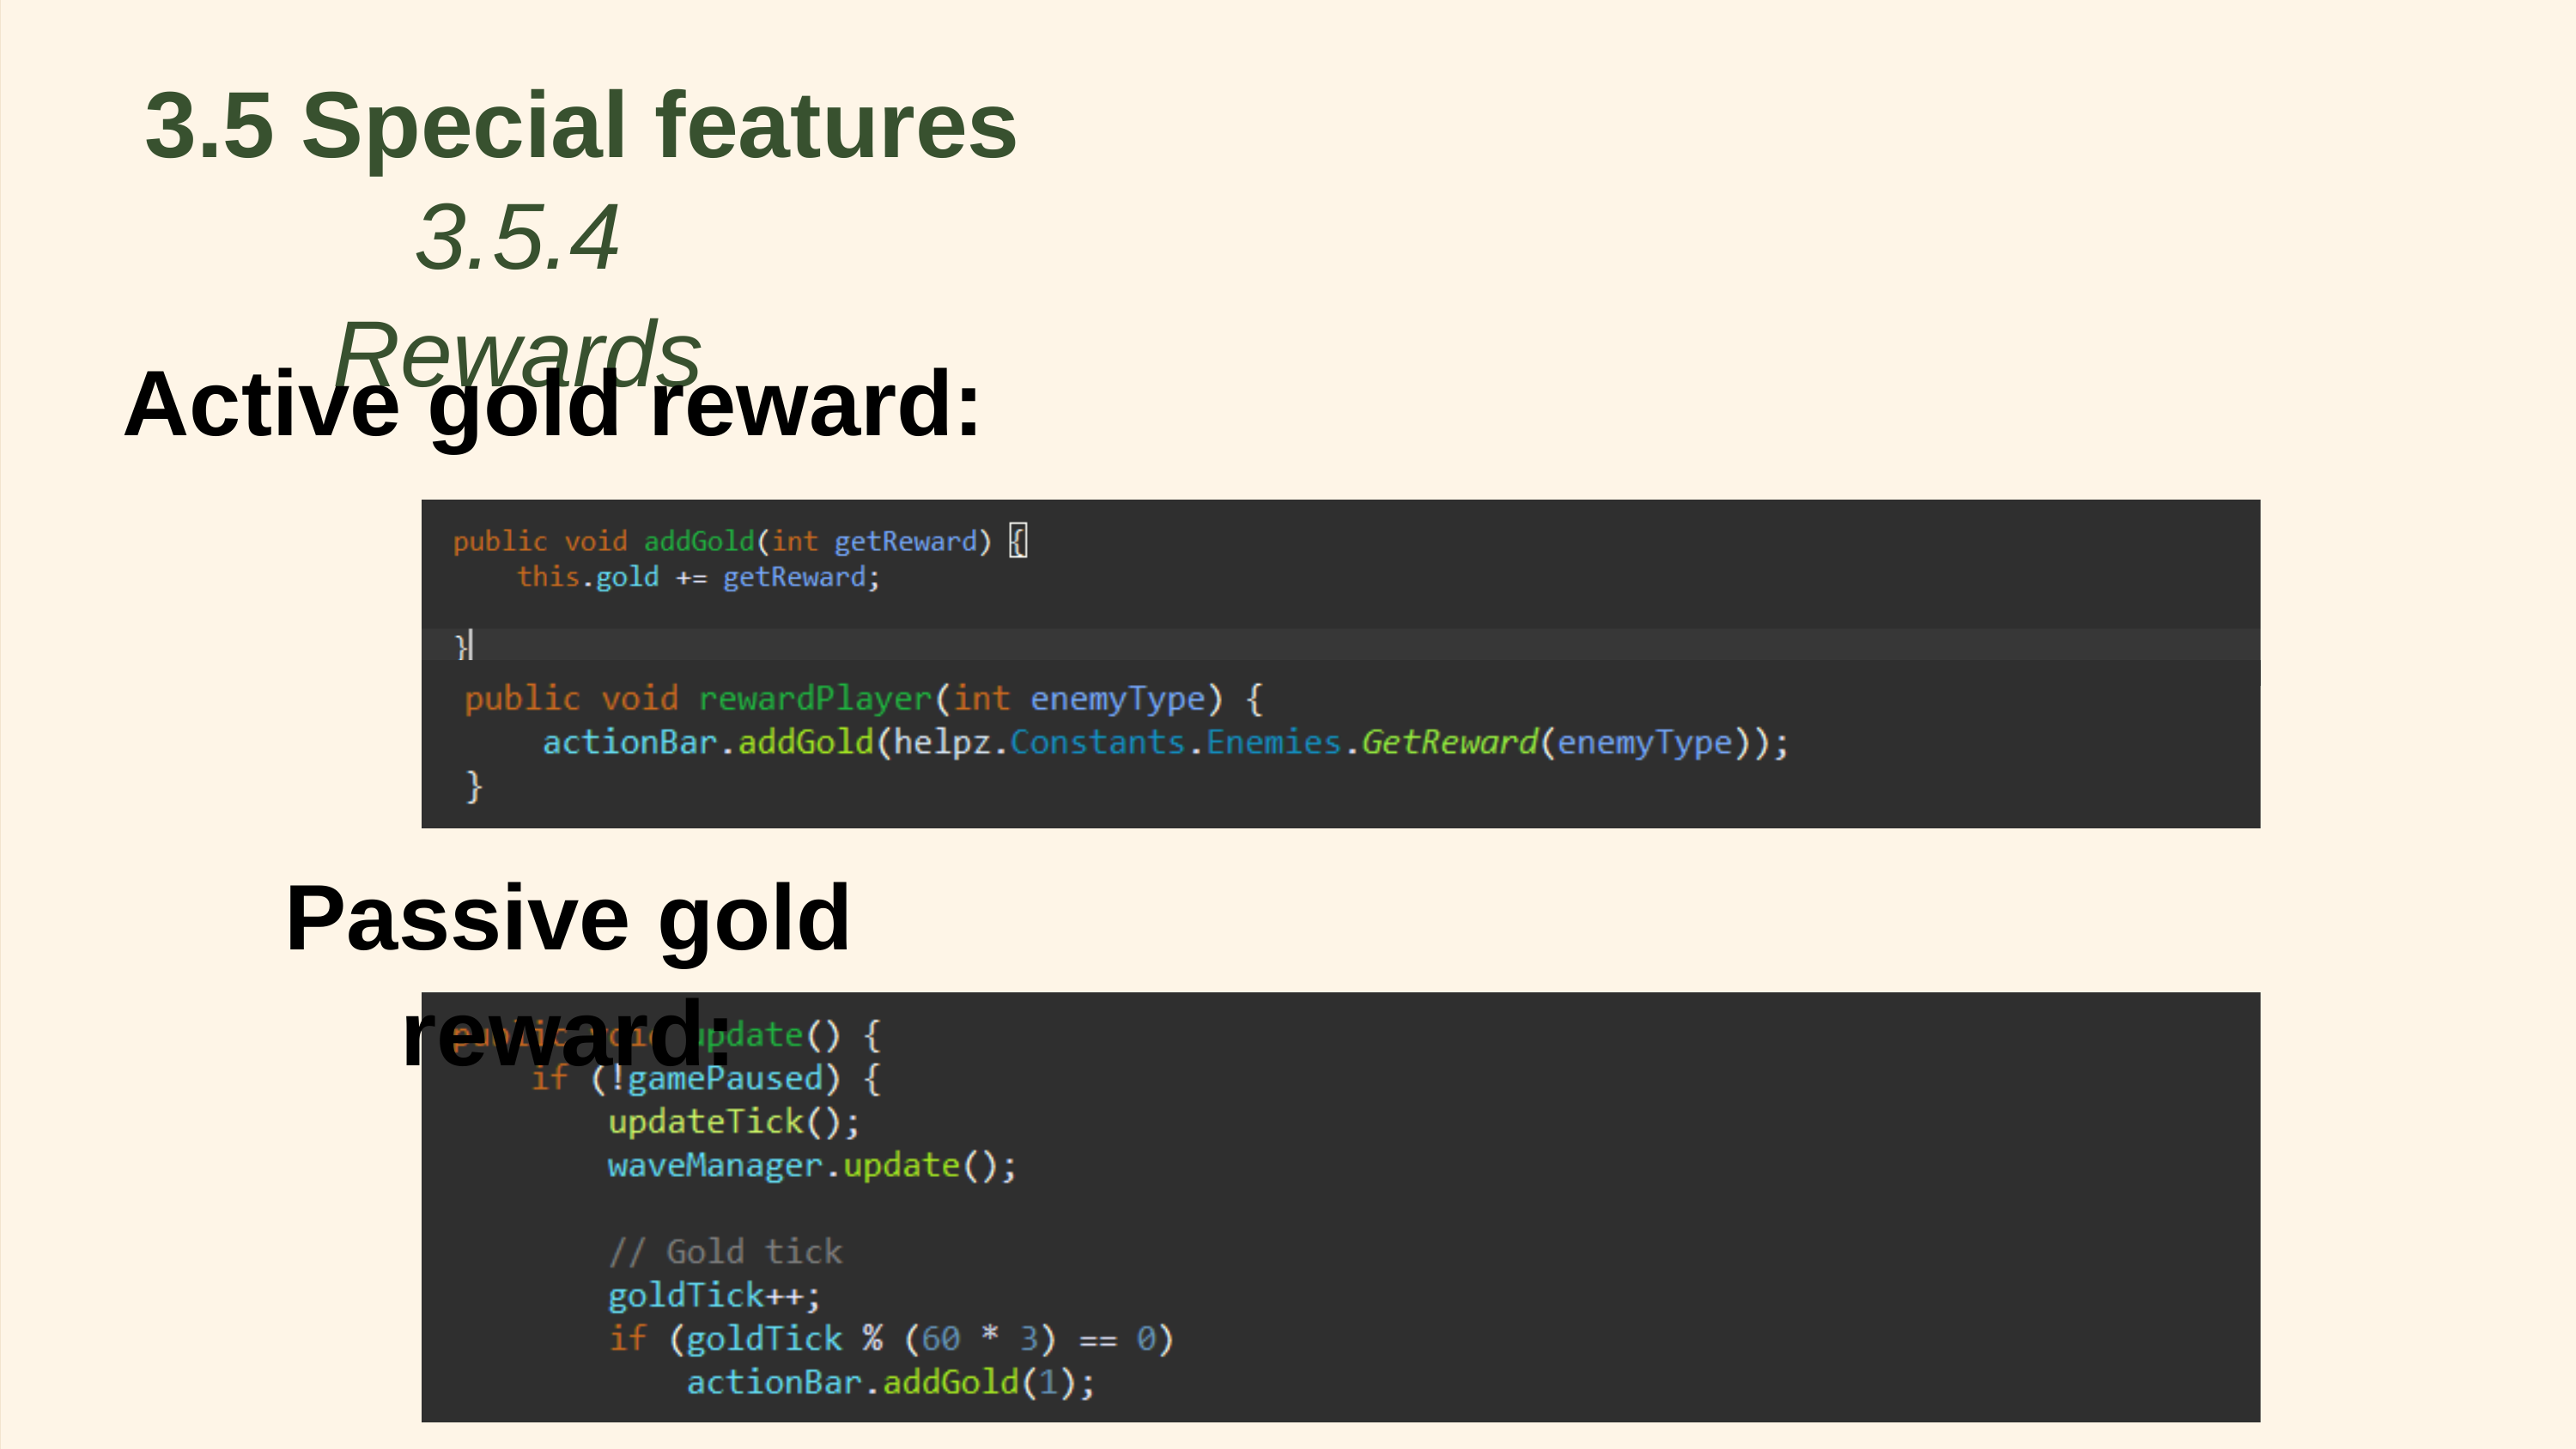

3.5 Special features
3.5.4 Rewards
Active gold reward:

Passive gold reward: